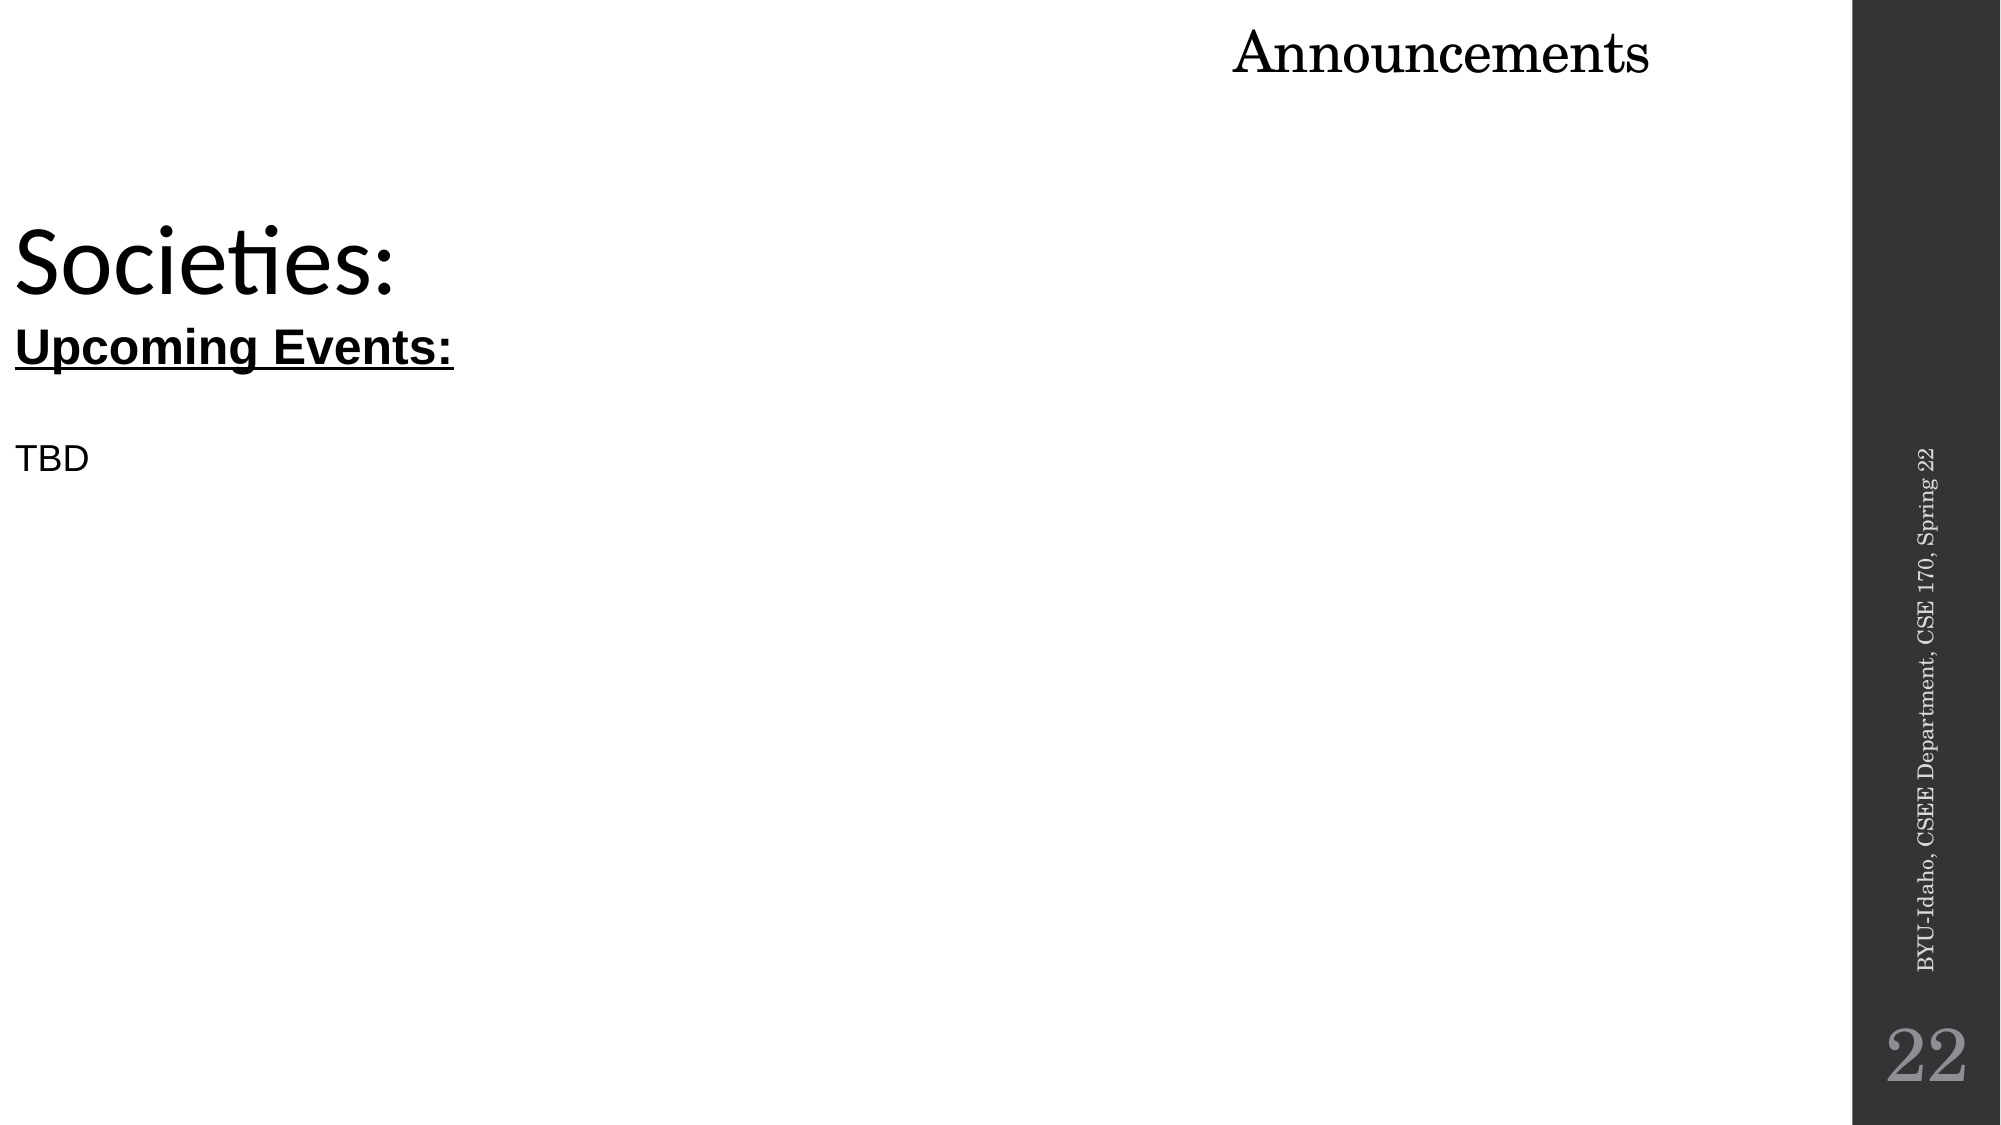

# Announcements
Societies:
Upcoming Events:

TBD
BYU-Idaho, CSEE Department, CSE 170, Spring 22
22